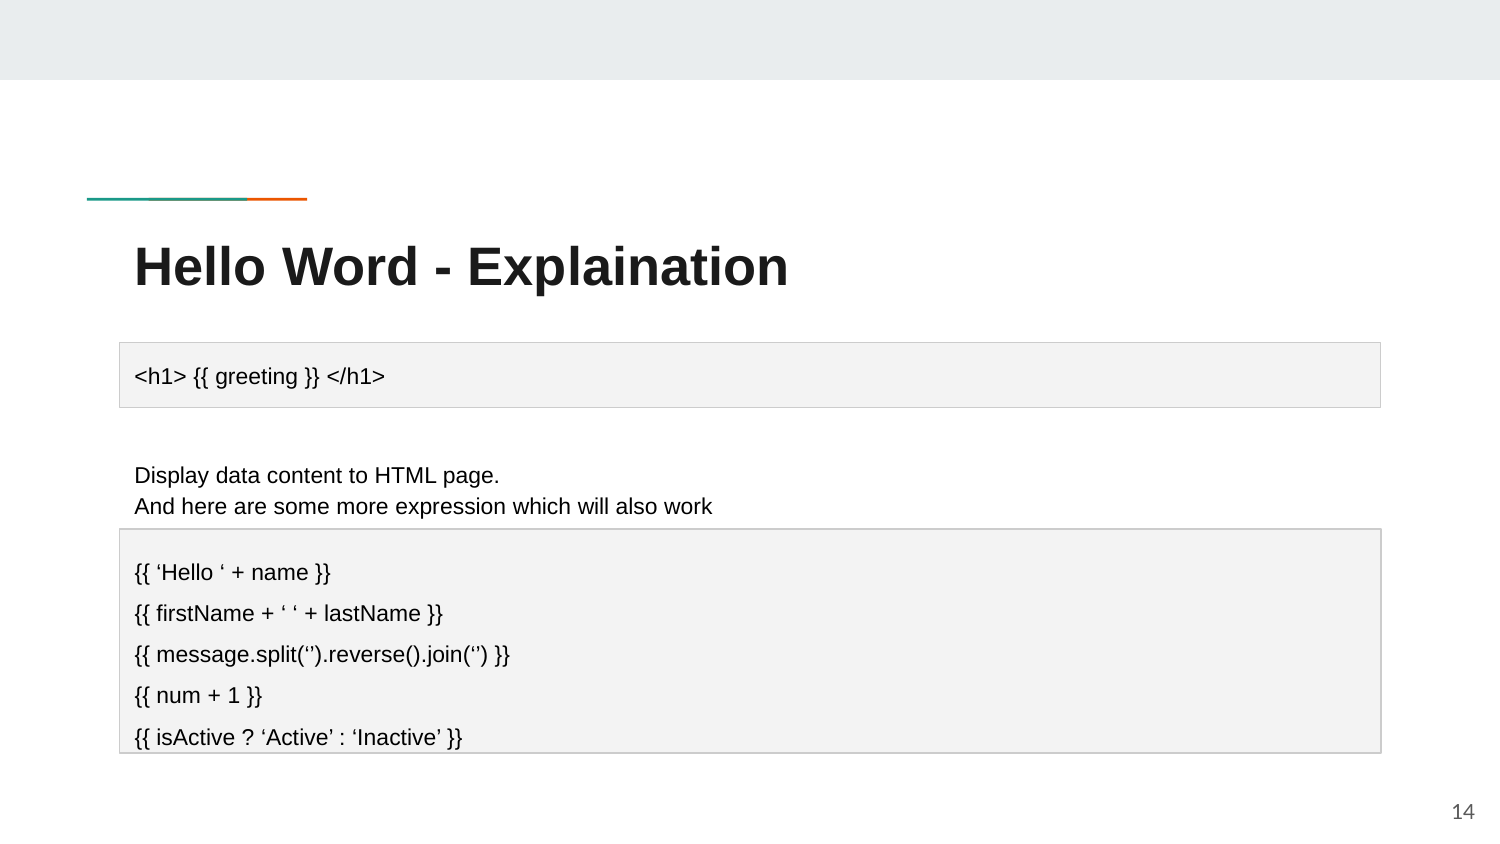

# Hello Word - Explaination
<h1> {{ greeting }} </h1>
Display data content to HTML page.
And here are some more expression which will also work
{{ ‘Hello ‘ + name }}
{{ firstName + ‘ ‘ + lastName }}
{{ message.split(‘’).reverse().join(‘’) }}
{{ num + 1 }}
{{ isActive ? ‘Active’ : ‘Inactive’ }}
14